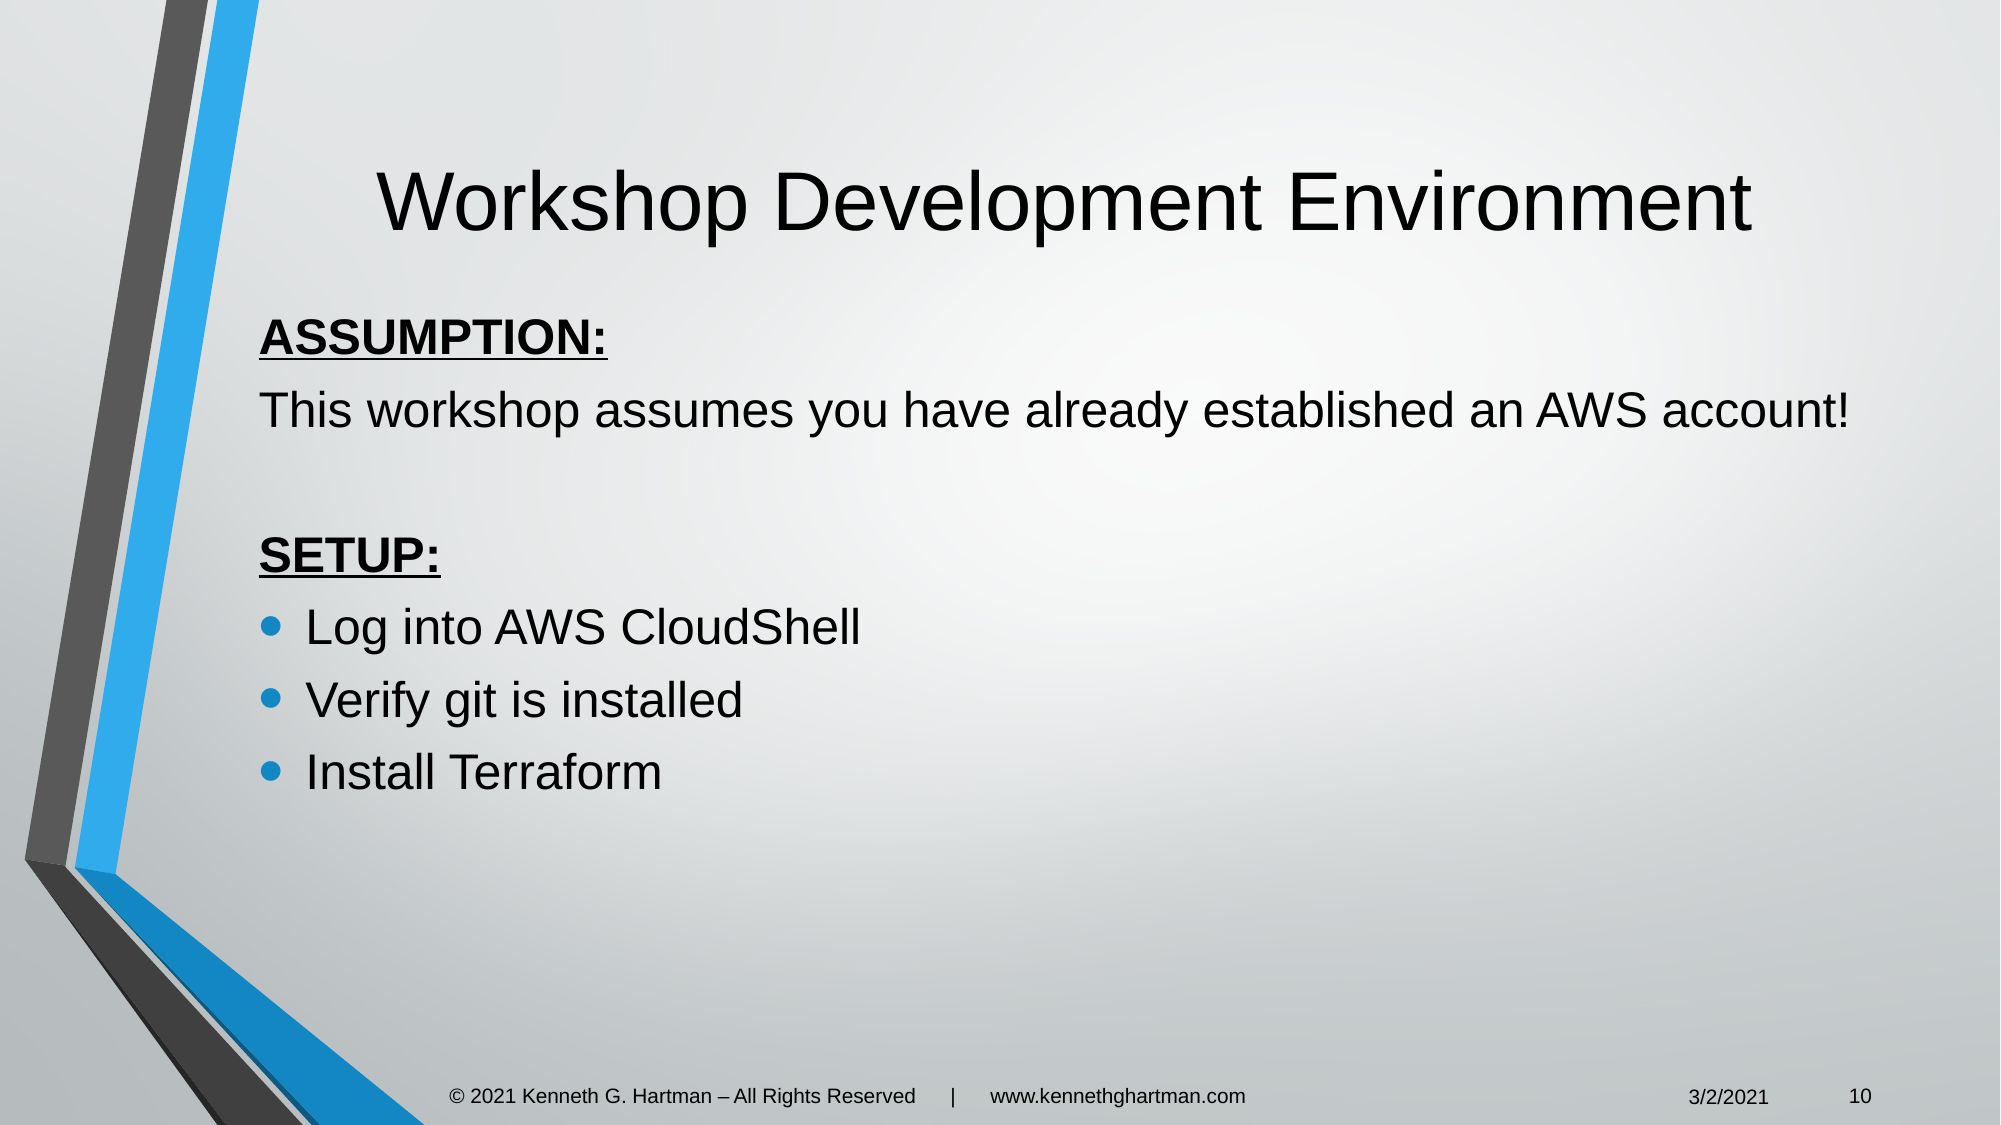

# Workshop Development Environment
ASSUMPTION:
This workshop assumes you have already established an AWS account!

SETUP:
Log into AWS CloudShell
Verify git is installed
Install Terraform
10
© 2021 Kenneth G. Hartman – All Rights Reserved      |      www.kennethghartman.com
3/2/2021